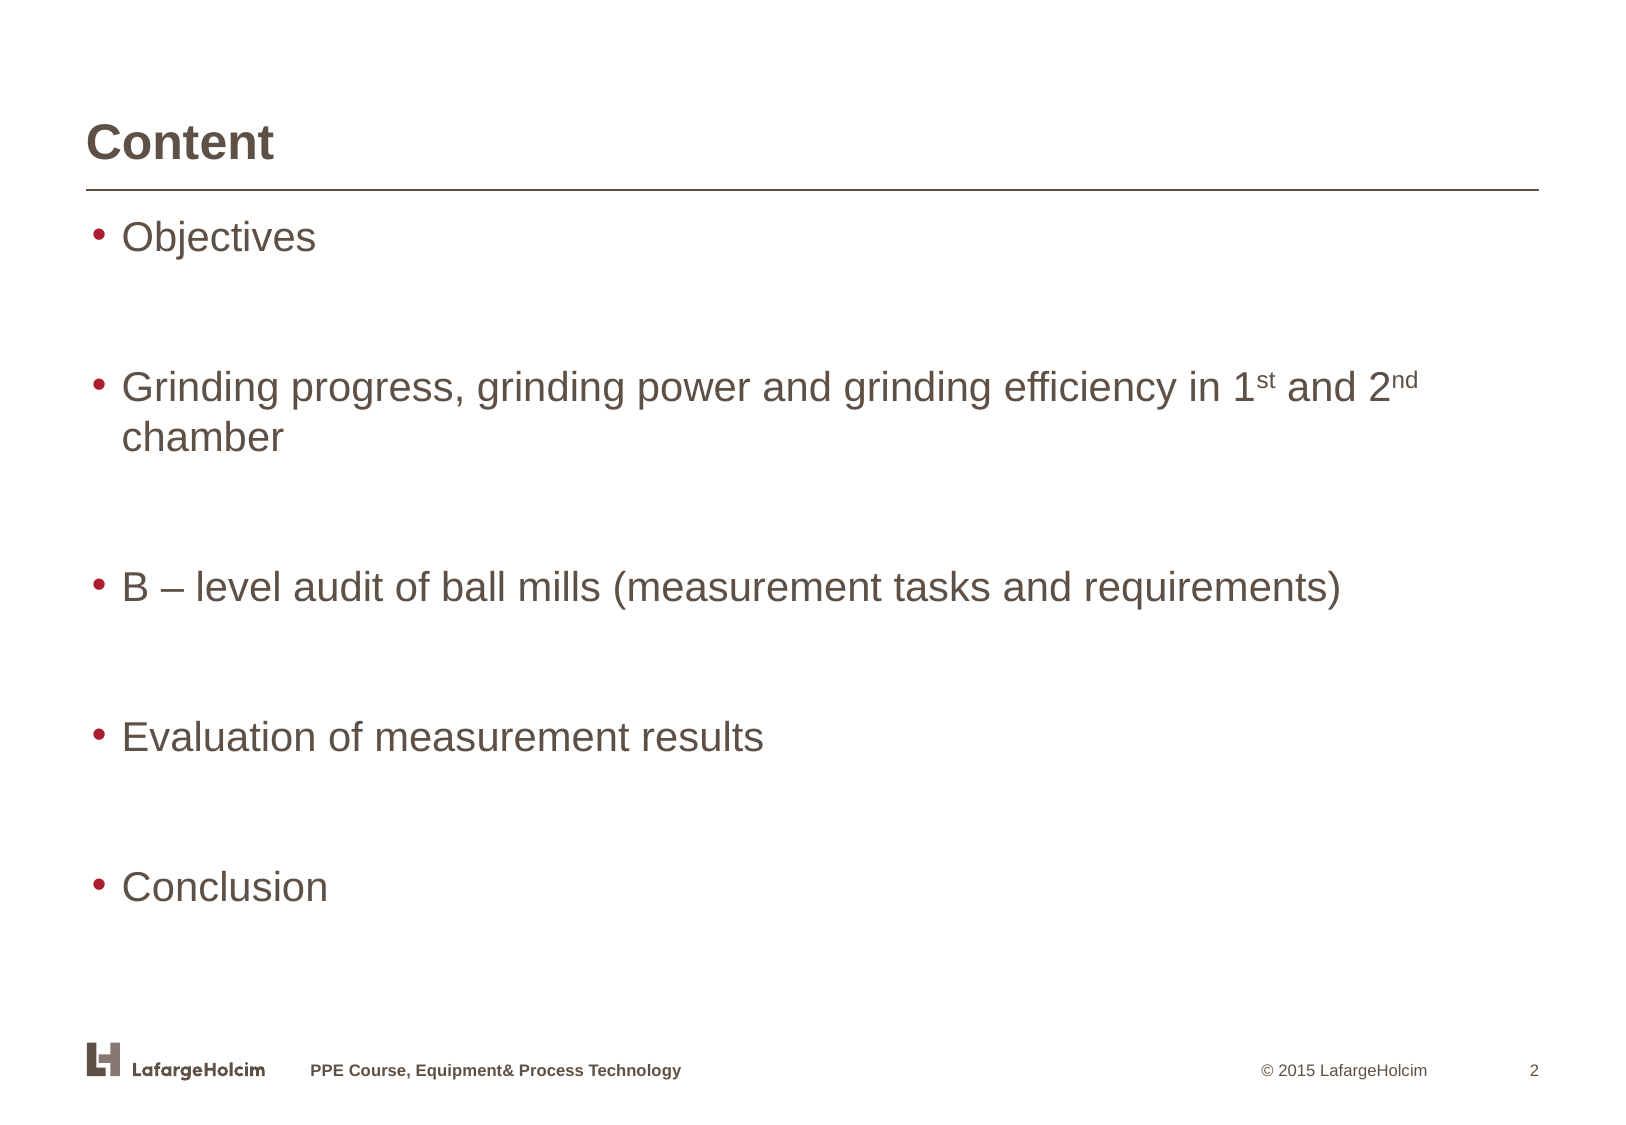

# Content
Objectives

Grinding progress, grinding power and grinding efficiency in 1st and 2nd chamber

B – level audit of ball mills (measurement tasks and requirements)

Evaluation of measurement results

Conclusion
PPE Course, Equipment& Process Technology
2